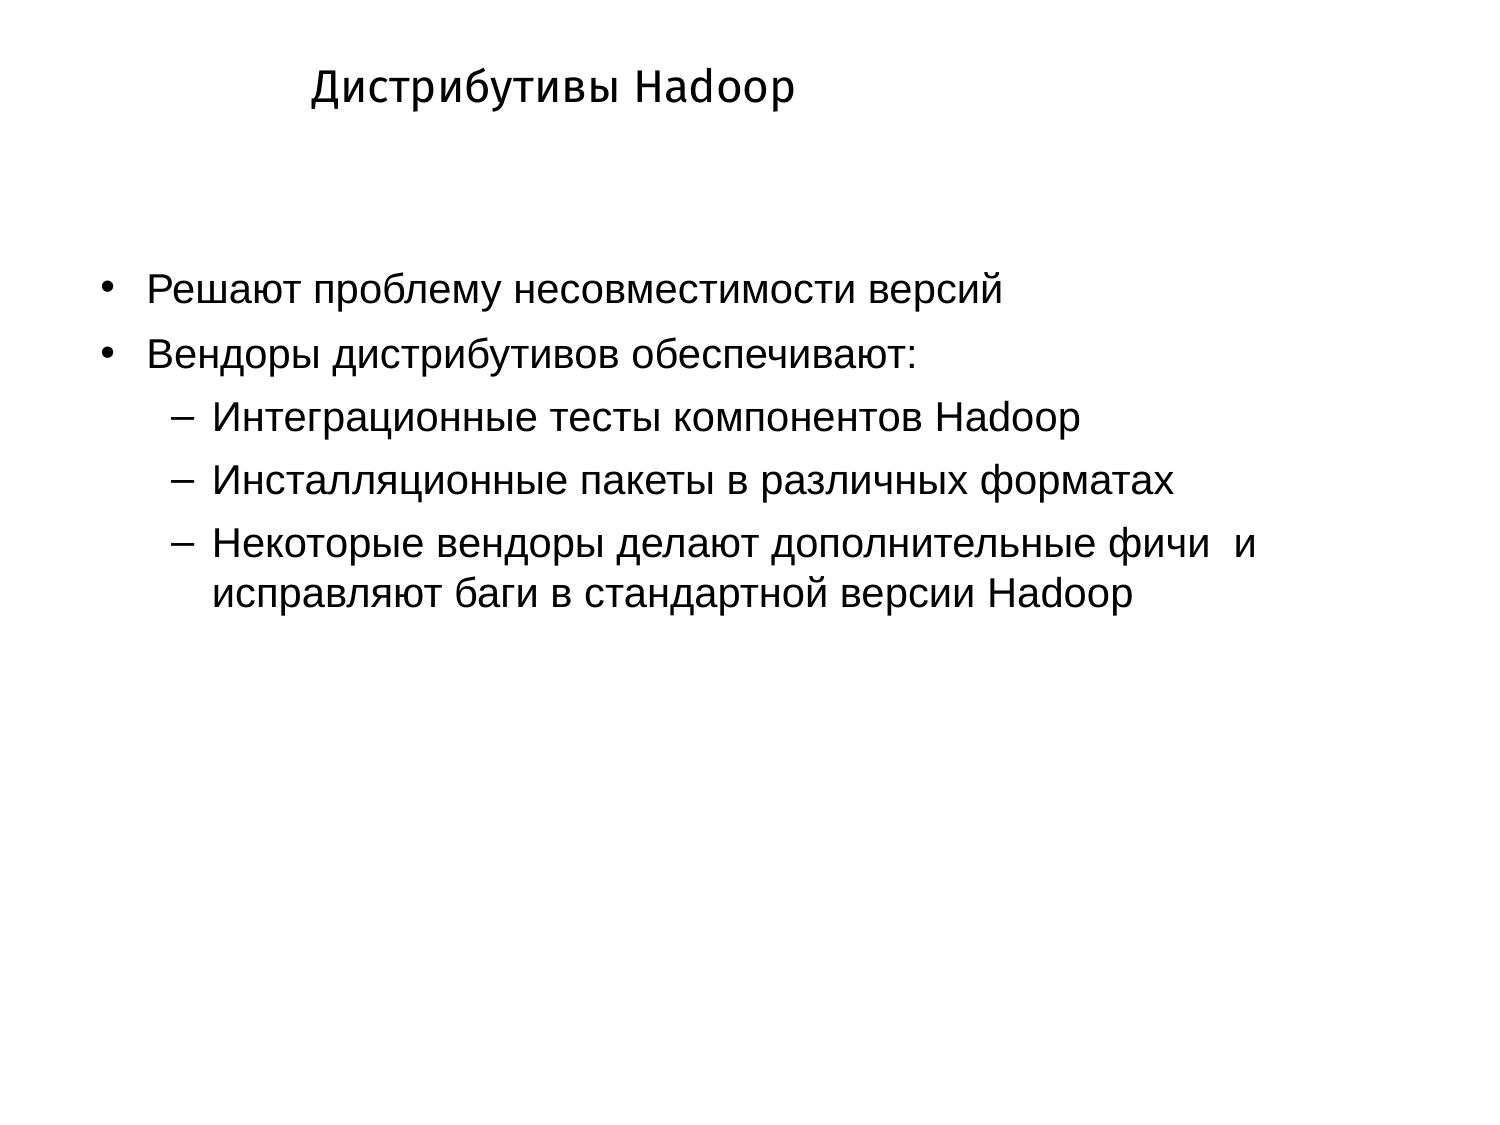

# Дистрибутивы Hadoop
Решают проблему несовместимости версий
Вендоры дистрибутивов обеспечивают:
Интеграционные тесты компонентов Hadoop
Инсталляционные пакеты в различных форматах
Некоторые вендоры делают дополнительные фичи  и исправляют баги в стандартной версии Hadoop